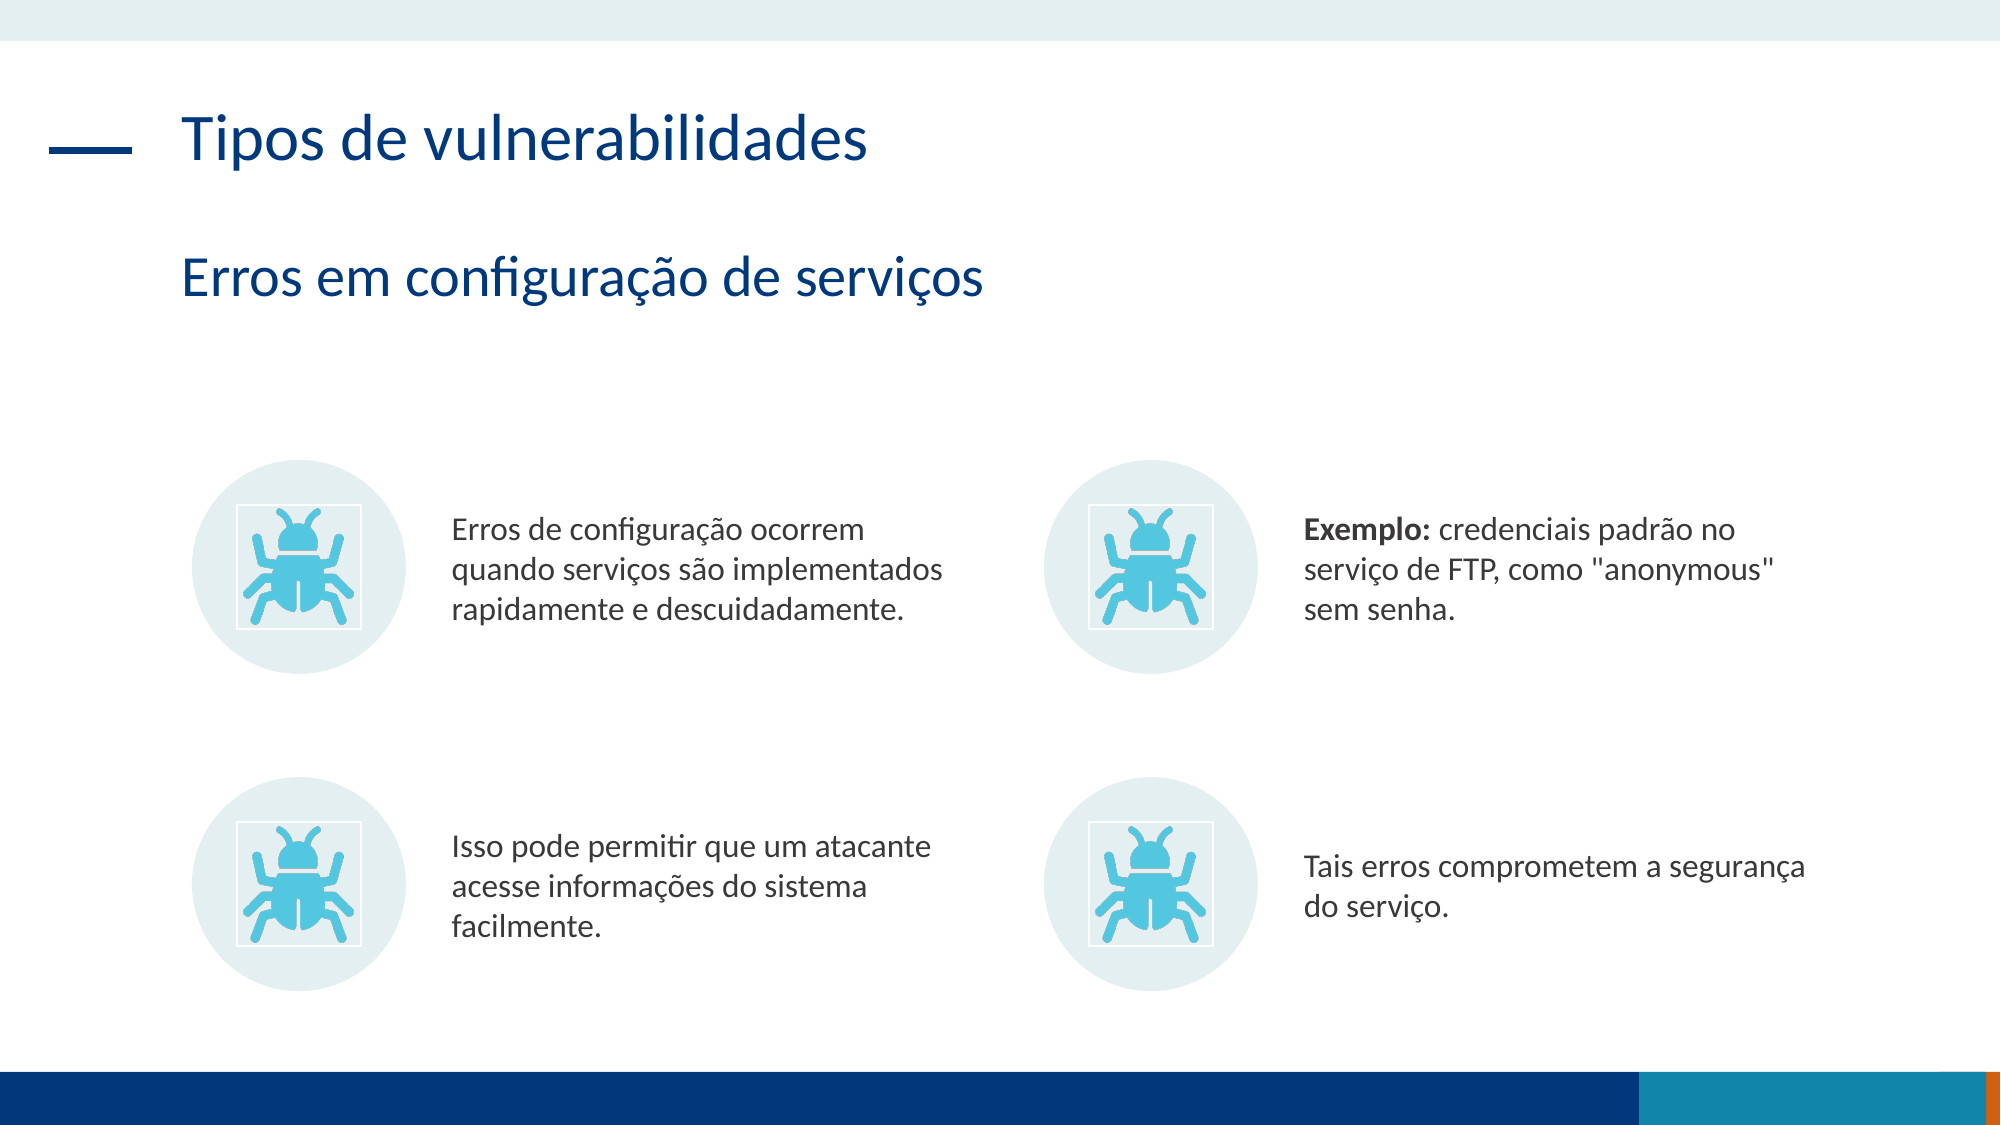

Tipos de vulnerabilidades

Erros em configuração de serviços

Erros de configuração ocorrem quando serviços são implementados rapidamente e descuidadamente.
Exemplo: credenciais padrão no serviço de FTP, como "anonymous" sem senha.
Isso pode permitir que um atacante acesse informações do sistema facilmente.
Tais erros comprometem a segurança do serviço.